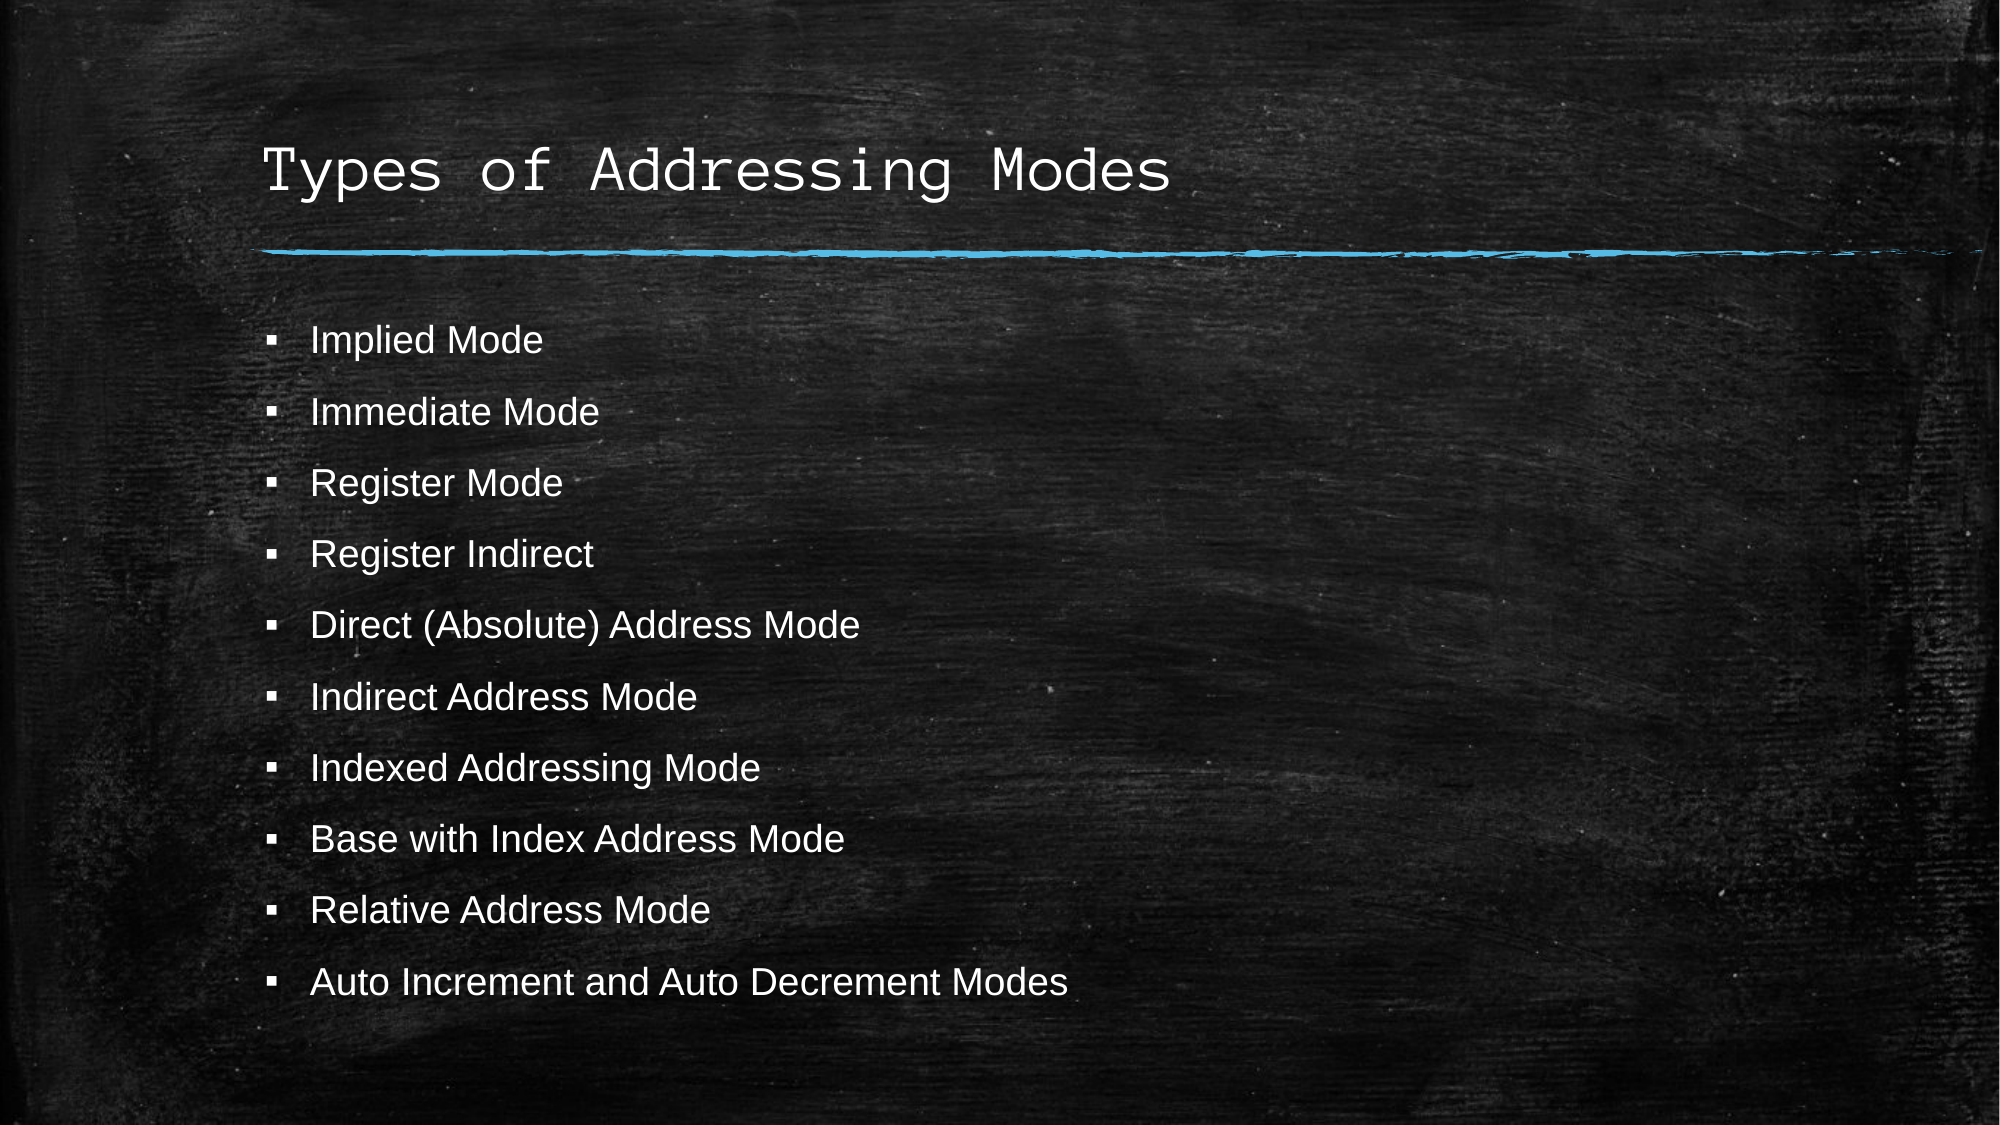

# Types of Addressing Modes
Implied Mode
Immediate Mode
Register Mode
Register Indirect
Direct (Absolute) Address Mode
Indirect Address Mode
Indexed Addressing Mode
Base with Index Address Mode
Relative Address Mode
Auto Increment and Auto Decrement Modes